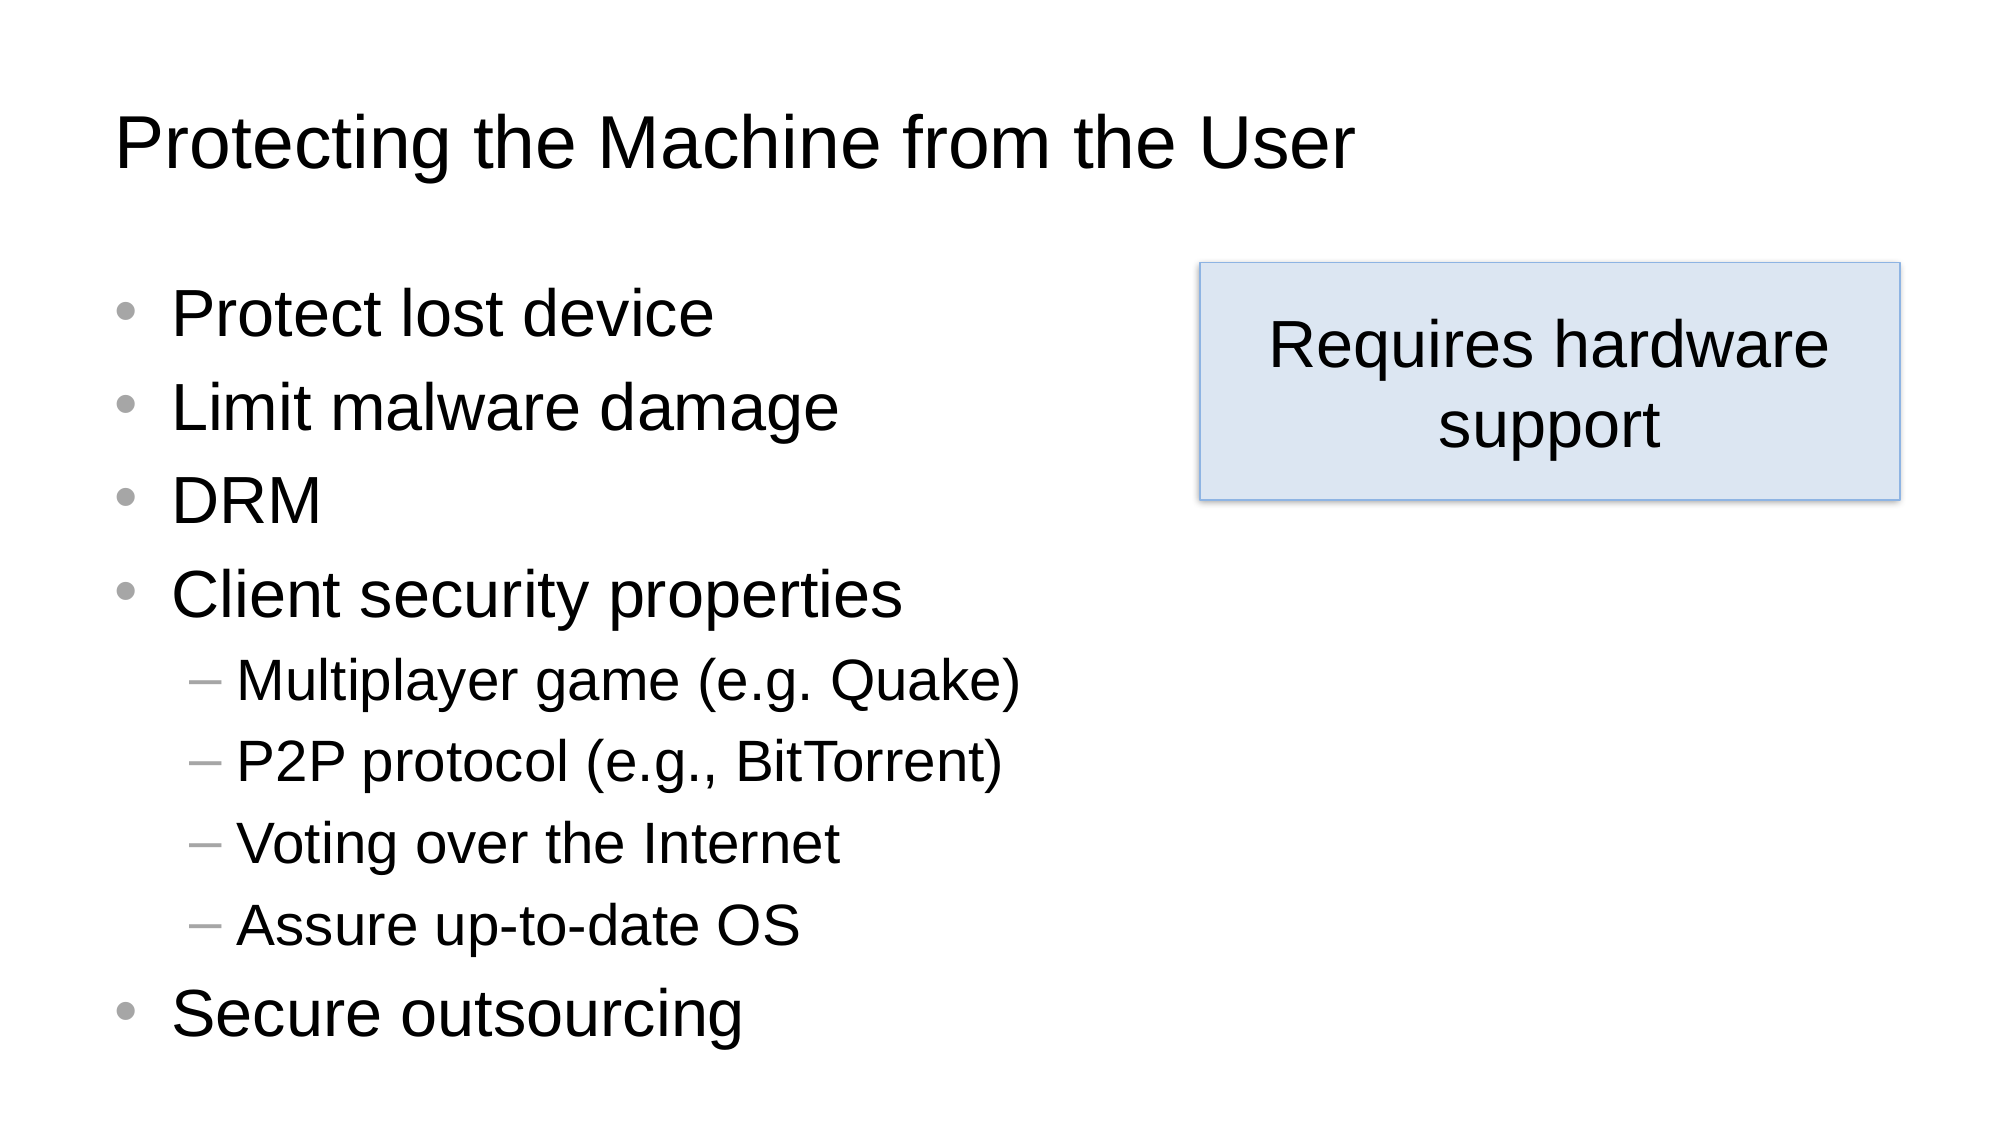

# Protecting the Machine from the User
Requires hardware support
Protect lost device
Limit malware damage
DRM
Client security properties
Multiplayer game (e.g. Quake)
P2P protocol (e.g., BitTorrent)
Voting over the Internet
Assure up-to-date OS
Secure outsourcing